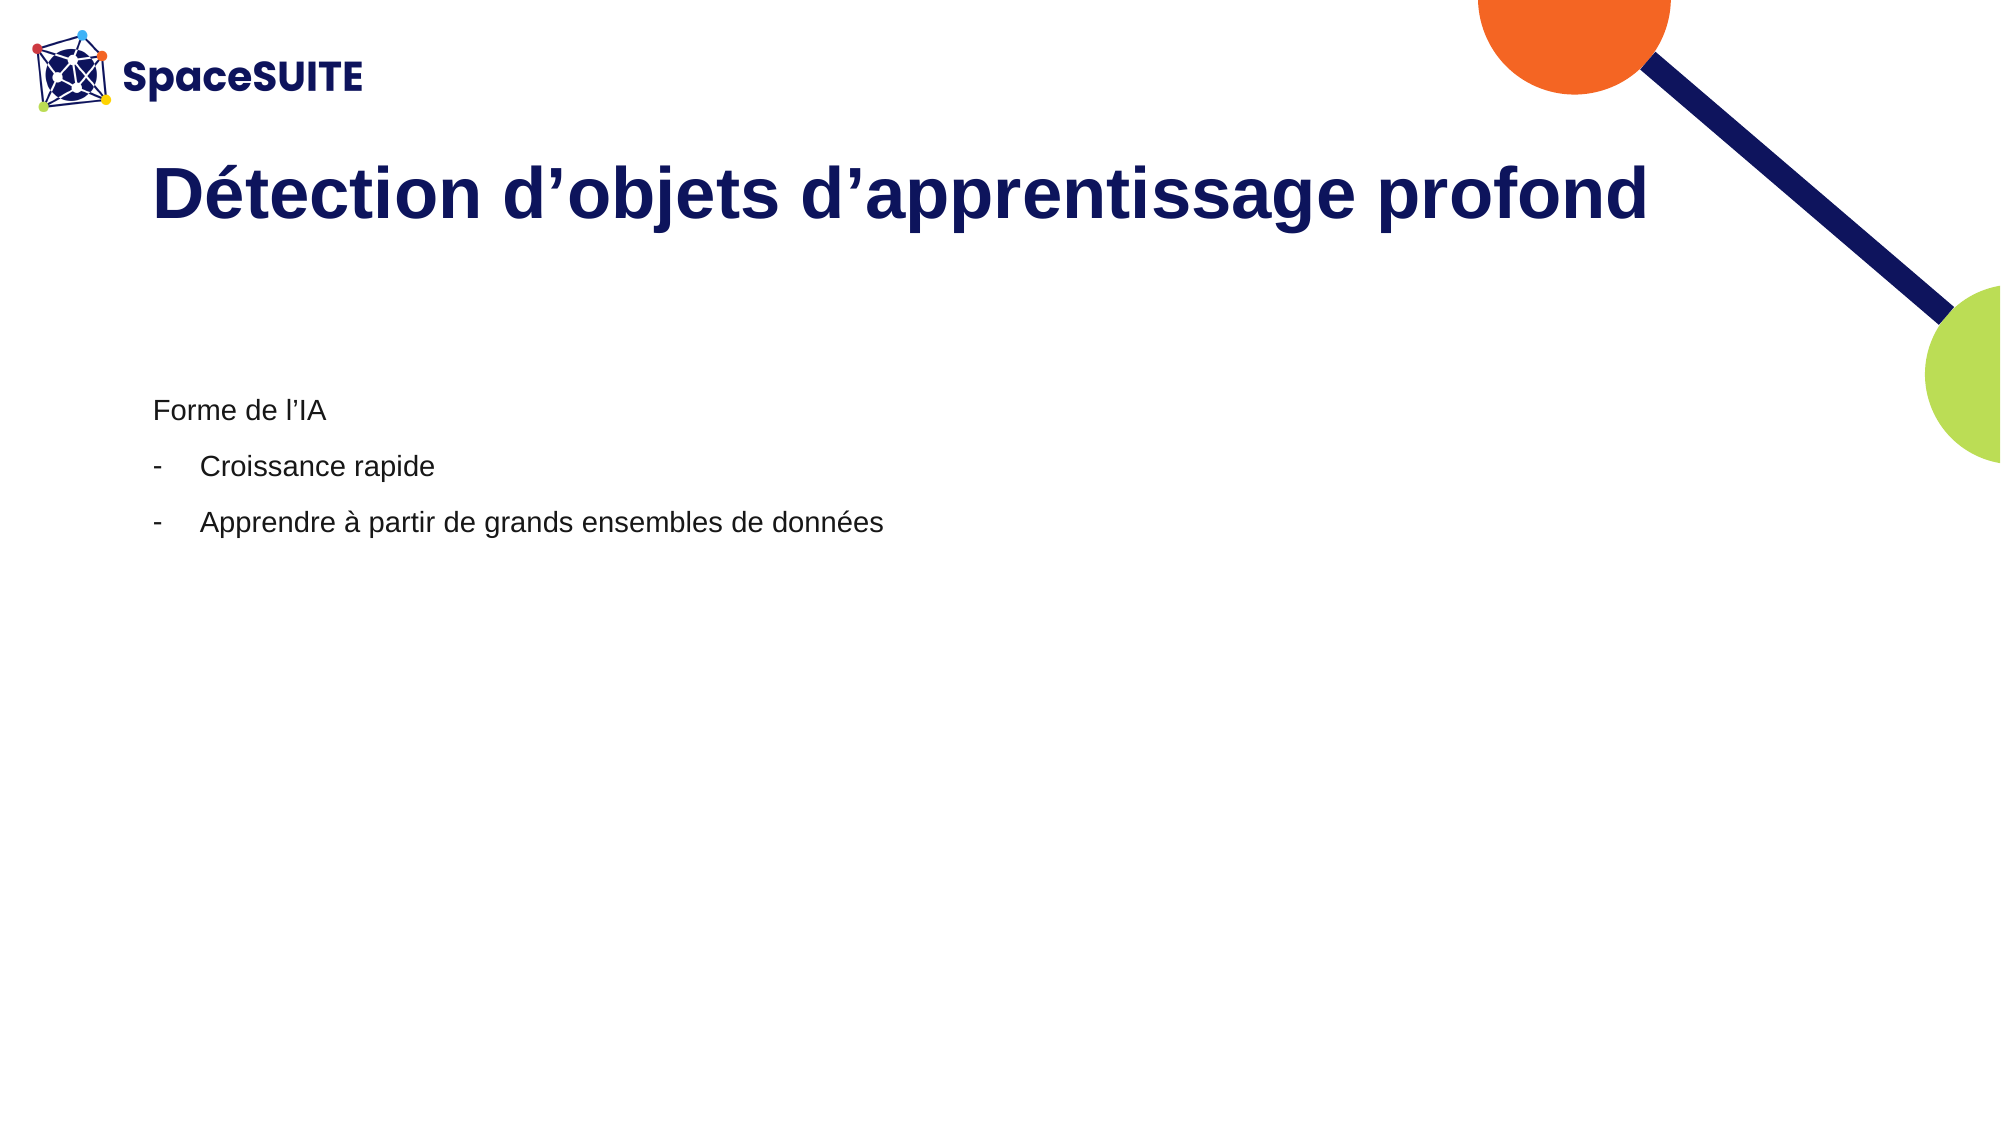

# Détection d’objets d’apprentissage profond
Forme de l’IA
Croissance rapide
Apprendre à partir de grands ensembles de données